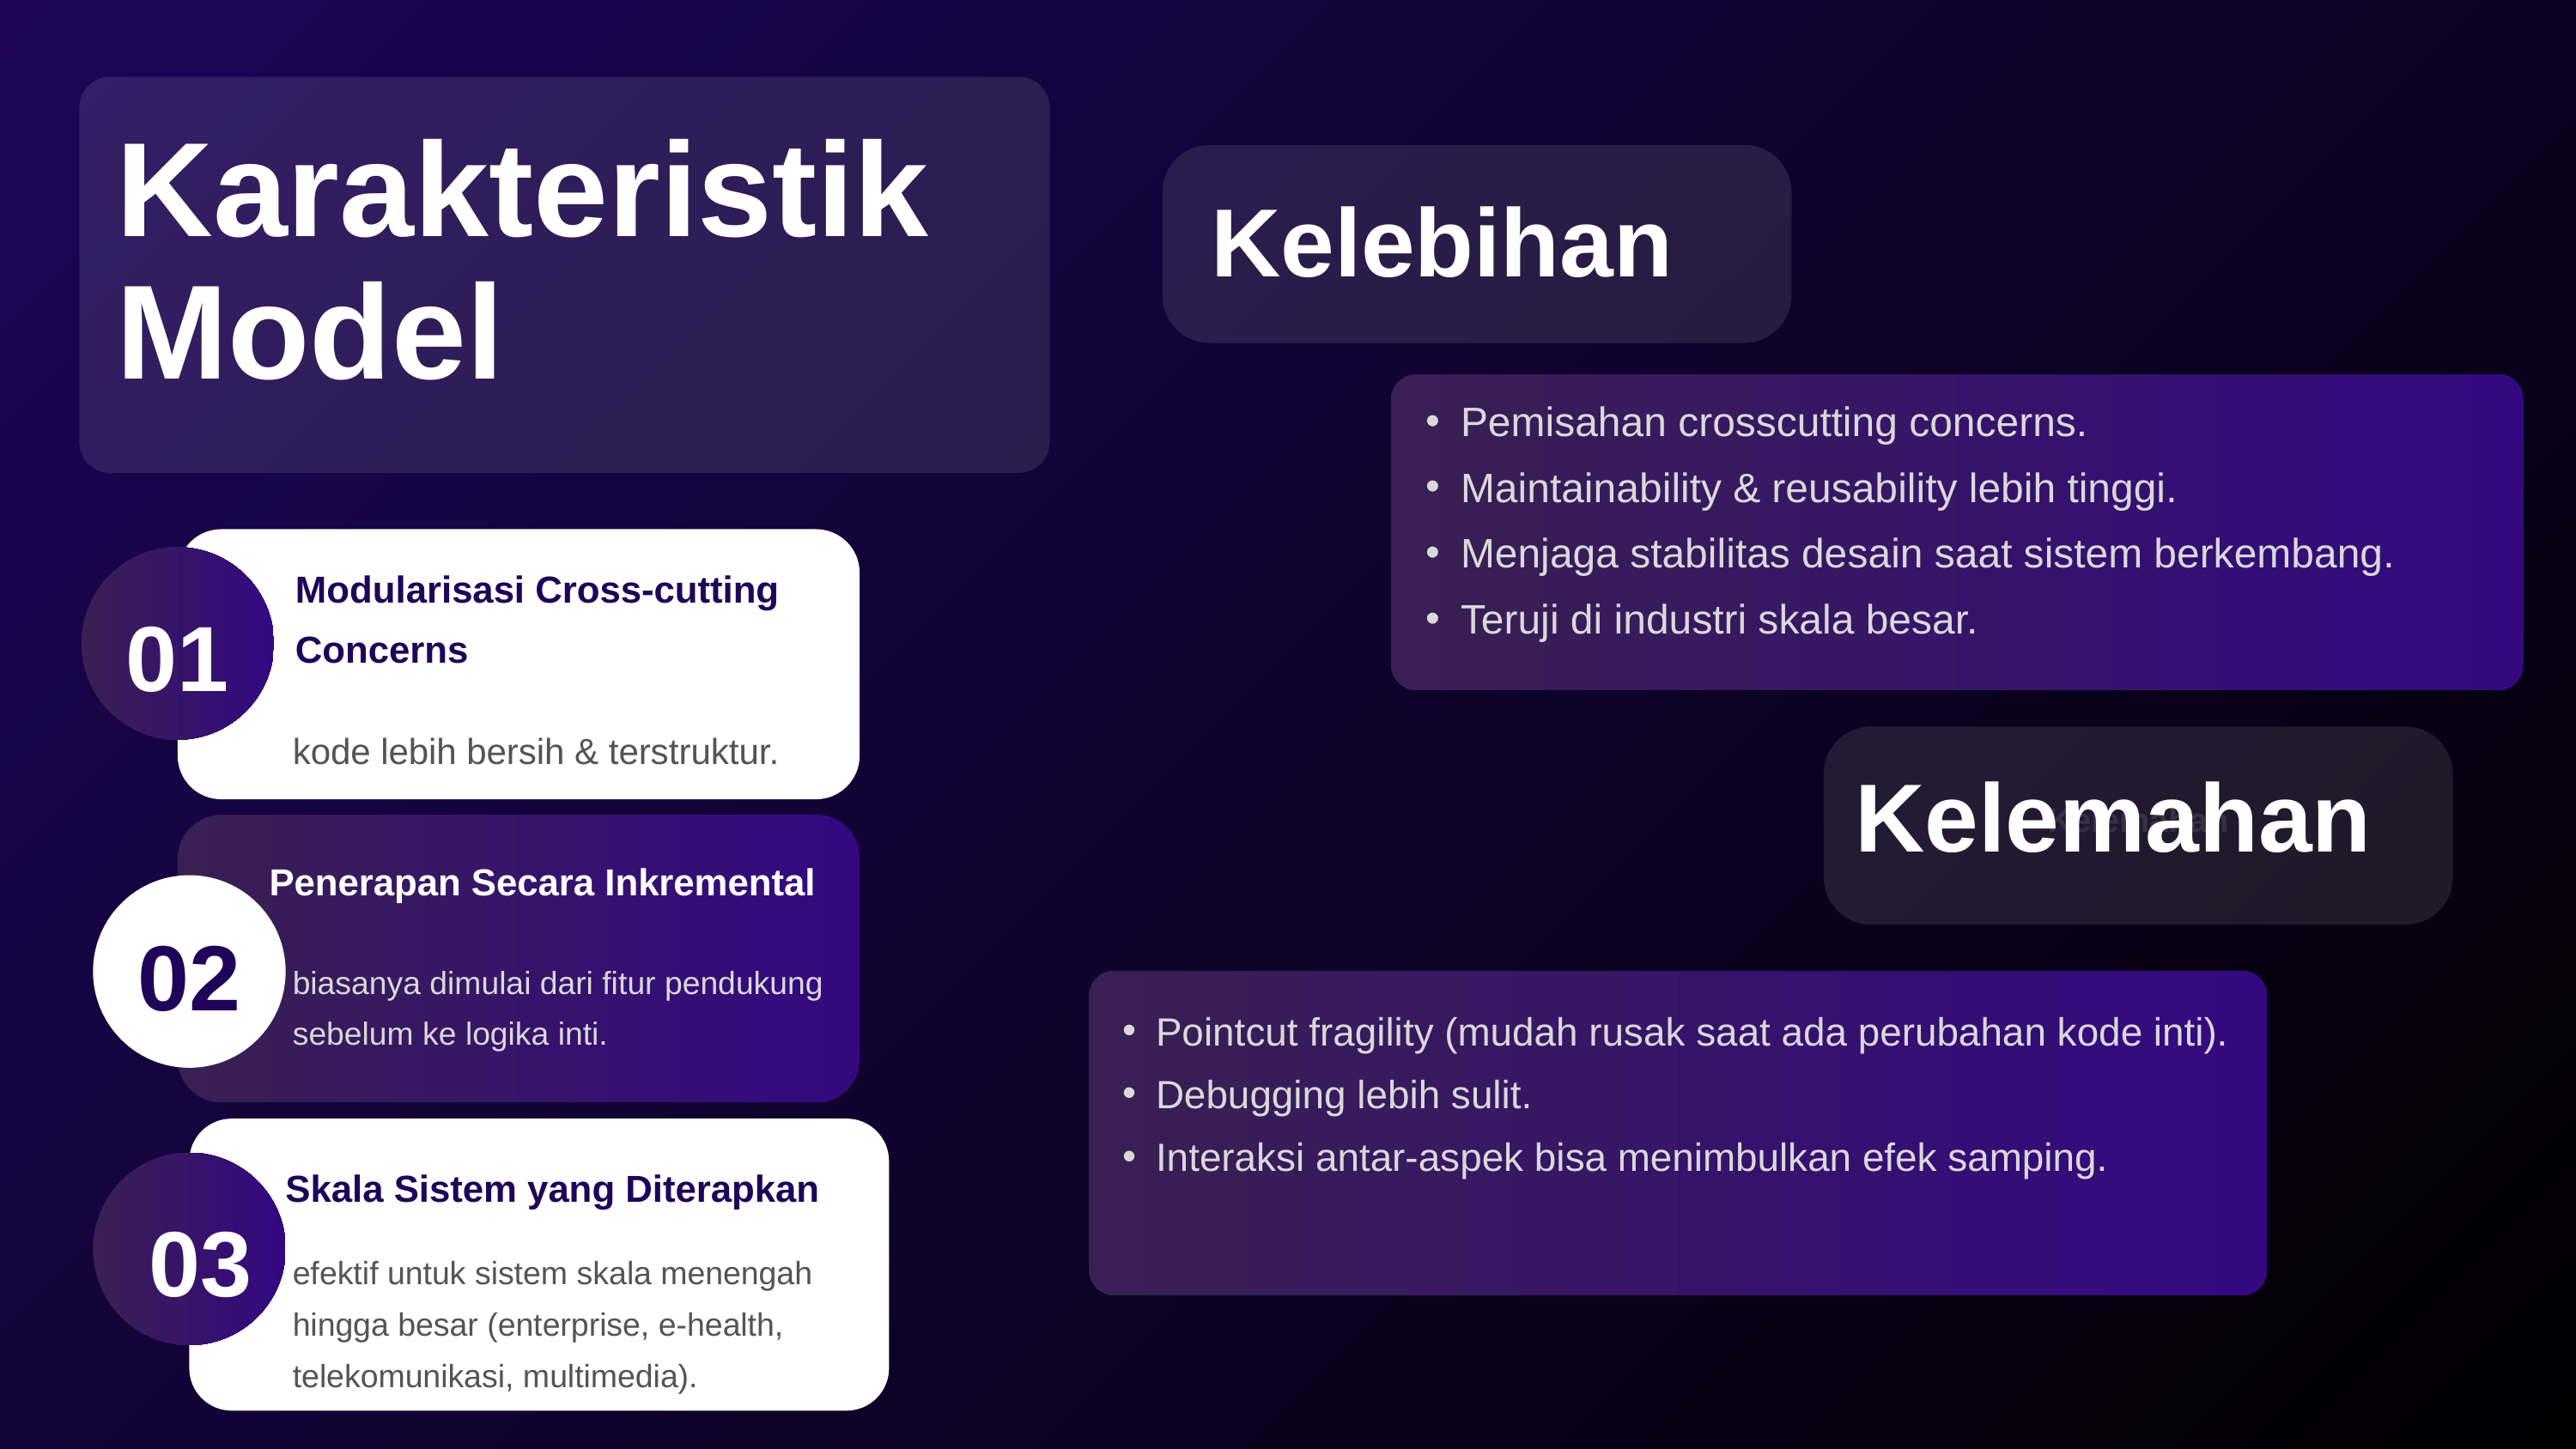

Karakteristik
Model

Kelebihan

Pemisahan crosscutting concerns.
Maintainability & reusability lebih tinggi.
Menjaga stabilitas desain saat sistem berkembang.
Teruji di industri skala besar.

Modularisasi Cross-cutting Concerns

01
kode lebih bersih & terstruktur.

Kelemahan
Kelemahan

Penerapan Secara Inkremental

02
biasanya dimulai dari fitur pendukung sebelum ke logika inti.

Pointcut fragility (mudah rusak saat ada perubahan kode inti).
Debugging lebih sulit.
Interaksi antar-aspek bisa menimbulkan efek samping.

Skala Sistem yang Diterapkan

03
efektif untuk sistem skala menengah hingga besar (enterprise, e-health, telekomunikasi, multimedia).